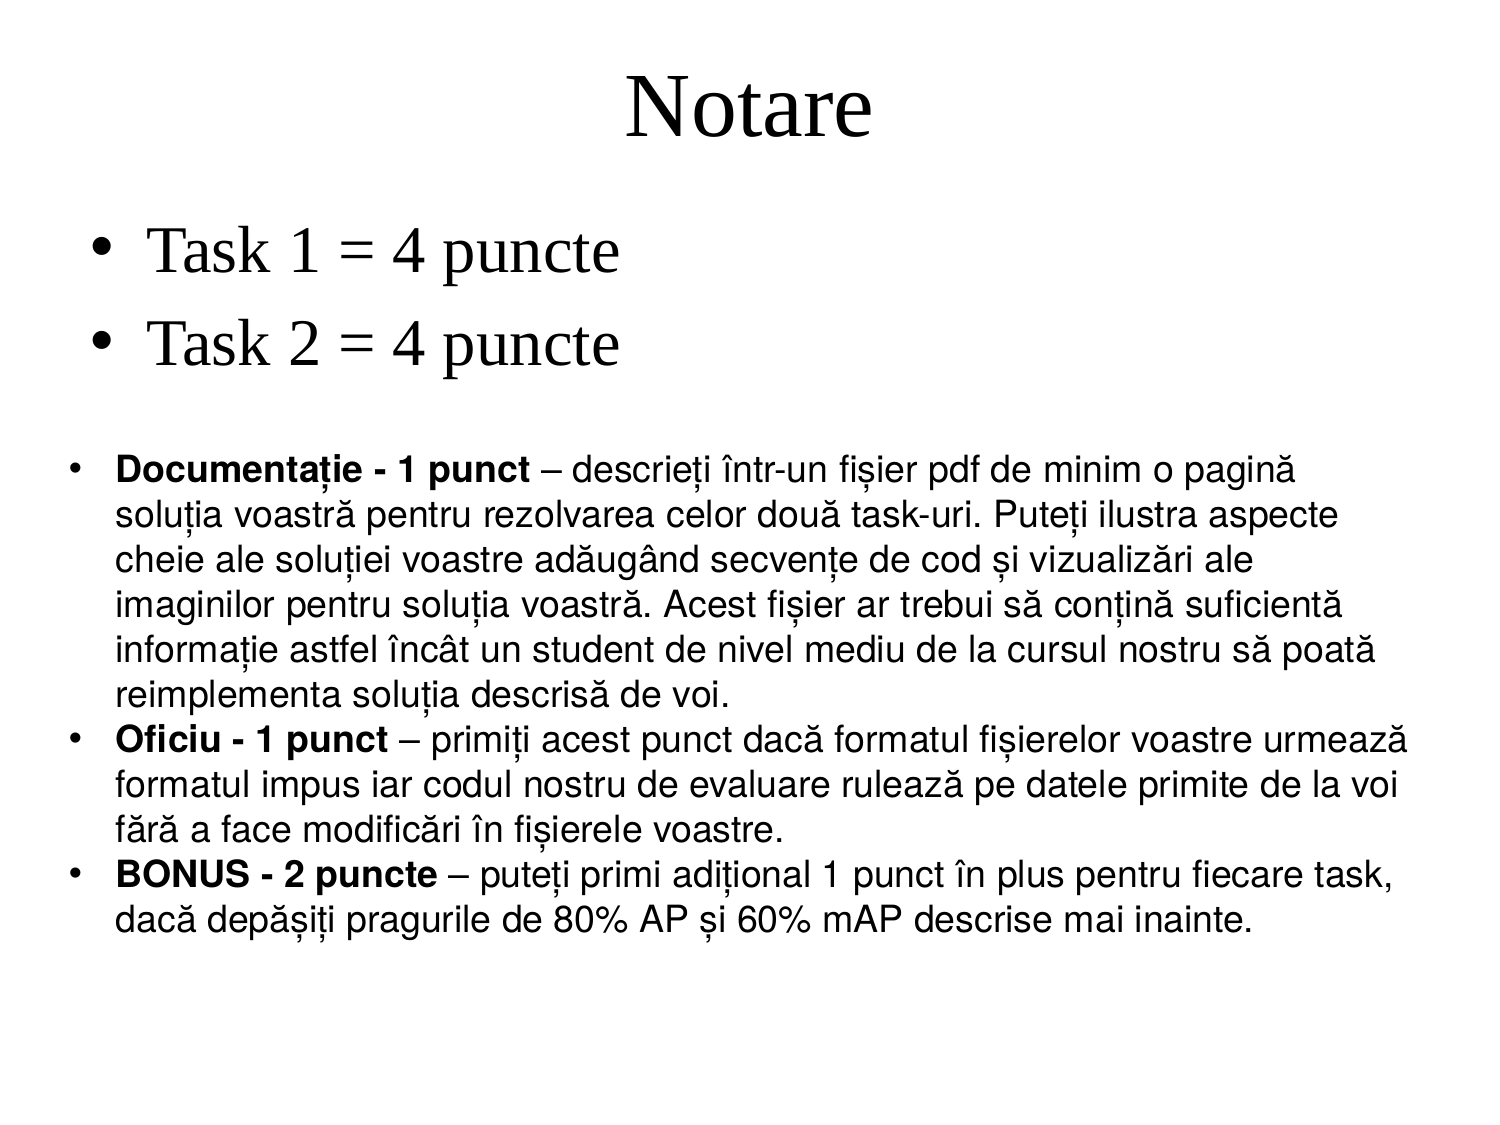

# Notare
Task 1 = 4 puncte
Task 2 = 4 puncte
Documentație - 1 punct – descrieți într-un fișier pdf de minim o pagină soluția voastră pentru rezolvarea celor două task-uri. Puteți ilustra aspecte cheie ale soluției voastre adăugând secvențe de cod și vizualizări ale imaginilor pentru soluția voastră. Acest fișier ar trebui să conțină suficientă informație astfel încât un student de nivel mediu de la cursul nostru să poată reimplementa soluția descrisă de voi.
﻿Oficiu - 1 punct – primiți acest punct dacă formatul fișierelor voastre urmează formatul impus iar codul nostru de evaluare rulează pe datele primite de la voi fără a face modificări în fișierele voastre.
BONUS - 2 puncte – puteți primi adițional 1 punct în plus pentru fiecare task, dacă depășiți pragurile de 80% AP și 60% mAP descrise mai inainte.